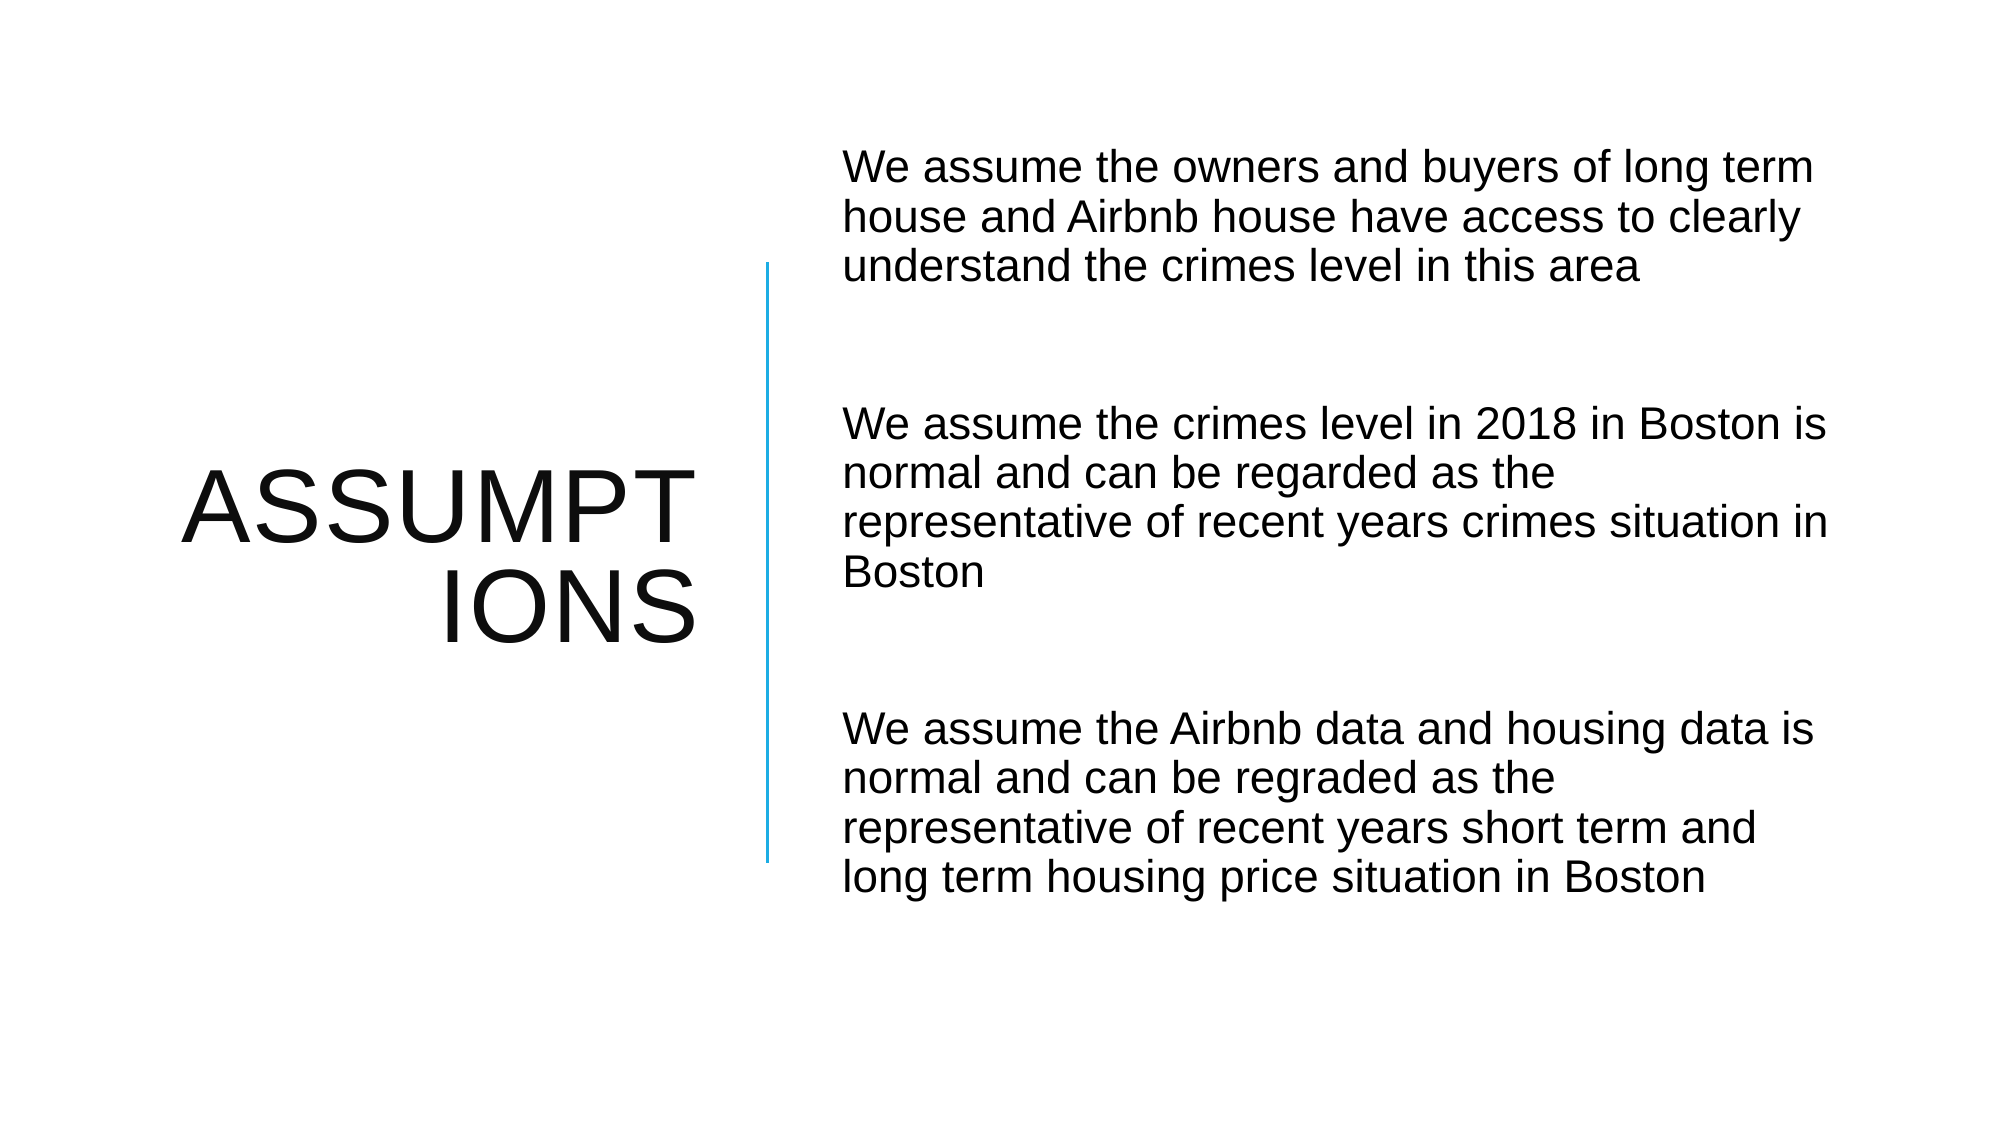

# Assumptions
We assume the owners and buyers of long term house and Airbnb house have access to clearly understand the crimes level in this area

We assume the crimes level in 2018 in Boston is normal and can be regarded as the representative of recent years crimes situation in Boston

We assume the Airbnb data and housing data is normal and can be regraded as the representative of recent years short term and long term housing price situation in Boston